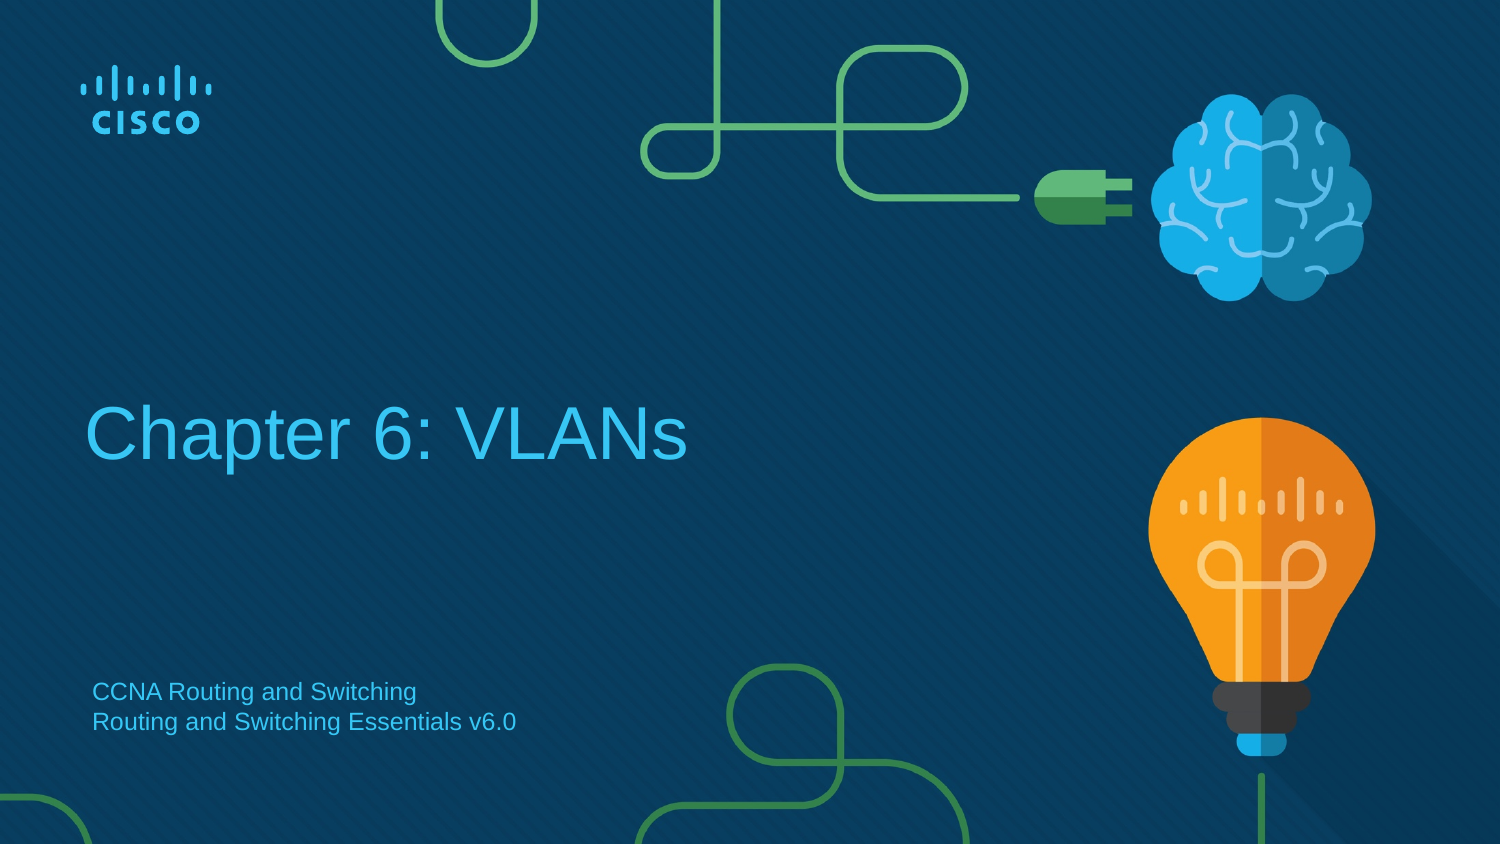

# Chapter 6: VLANs
CCNA Routing and Switching
Routing and Switching Essentials v6.0